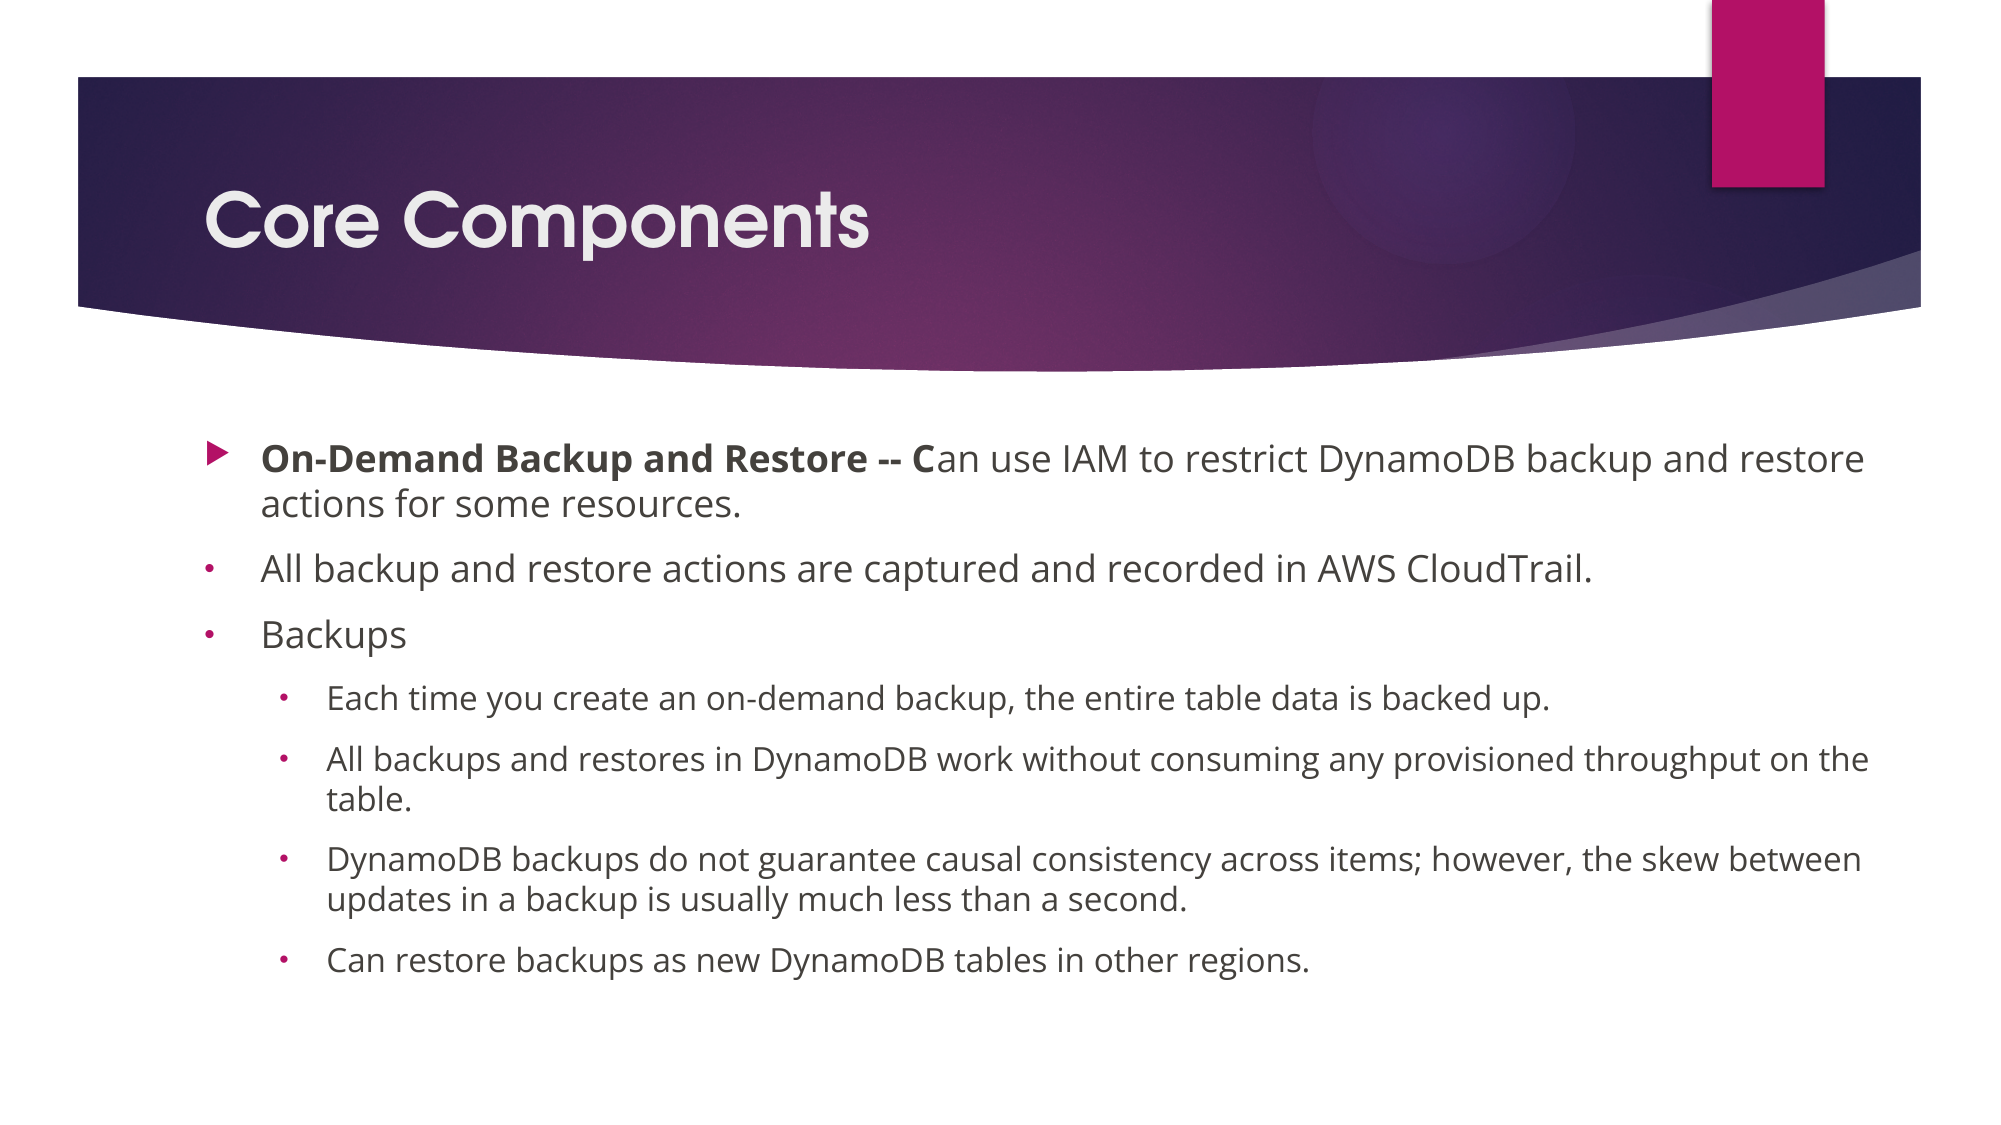

# Core Components
On-Demand Backup and Restore -- Can use IAM to restrict DynamoDB backup and restore actions for some resources.
All backup and restore actions are captured and recorded in AWS CloudTrail.
Backups
Each time you create an on-demand backup, the entire table data is backed up.
All backups and restores in DynamoDB work without consuming any provisioned throughput on the table.
DynamoDB backups do not guarantee causal consistency across items; however, the skew between updates in a backup is usually much less than a second.
Can restore backups as new DynamoDB tables in other regions.